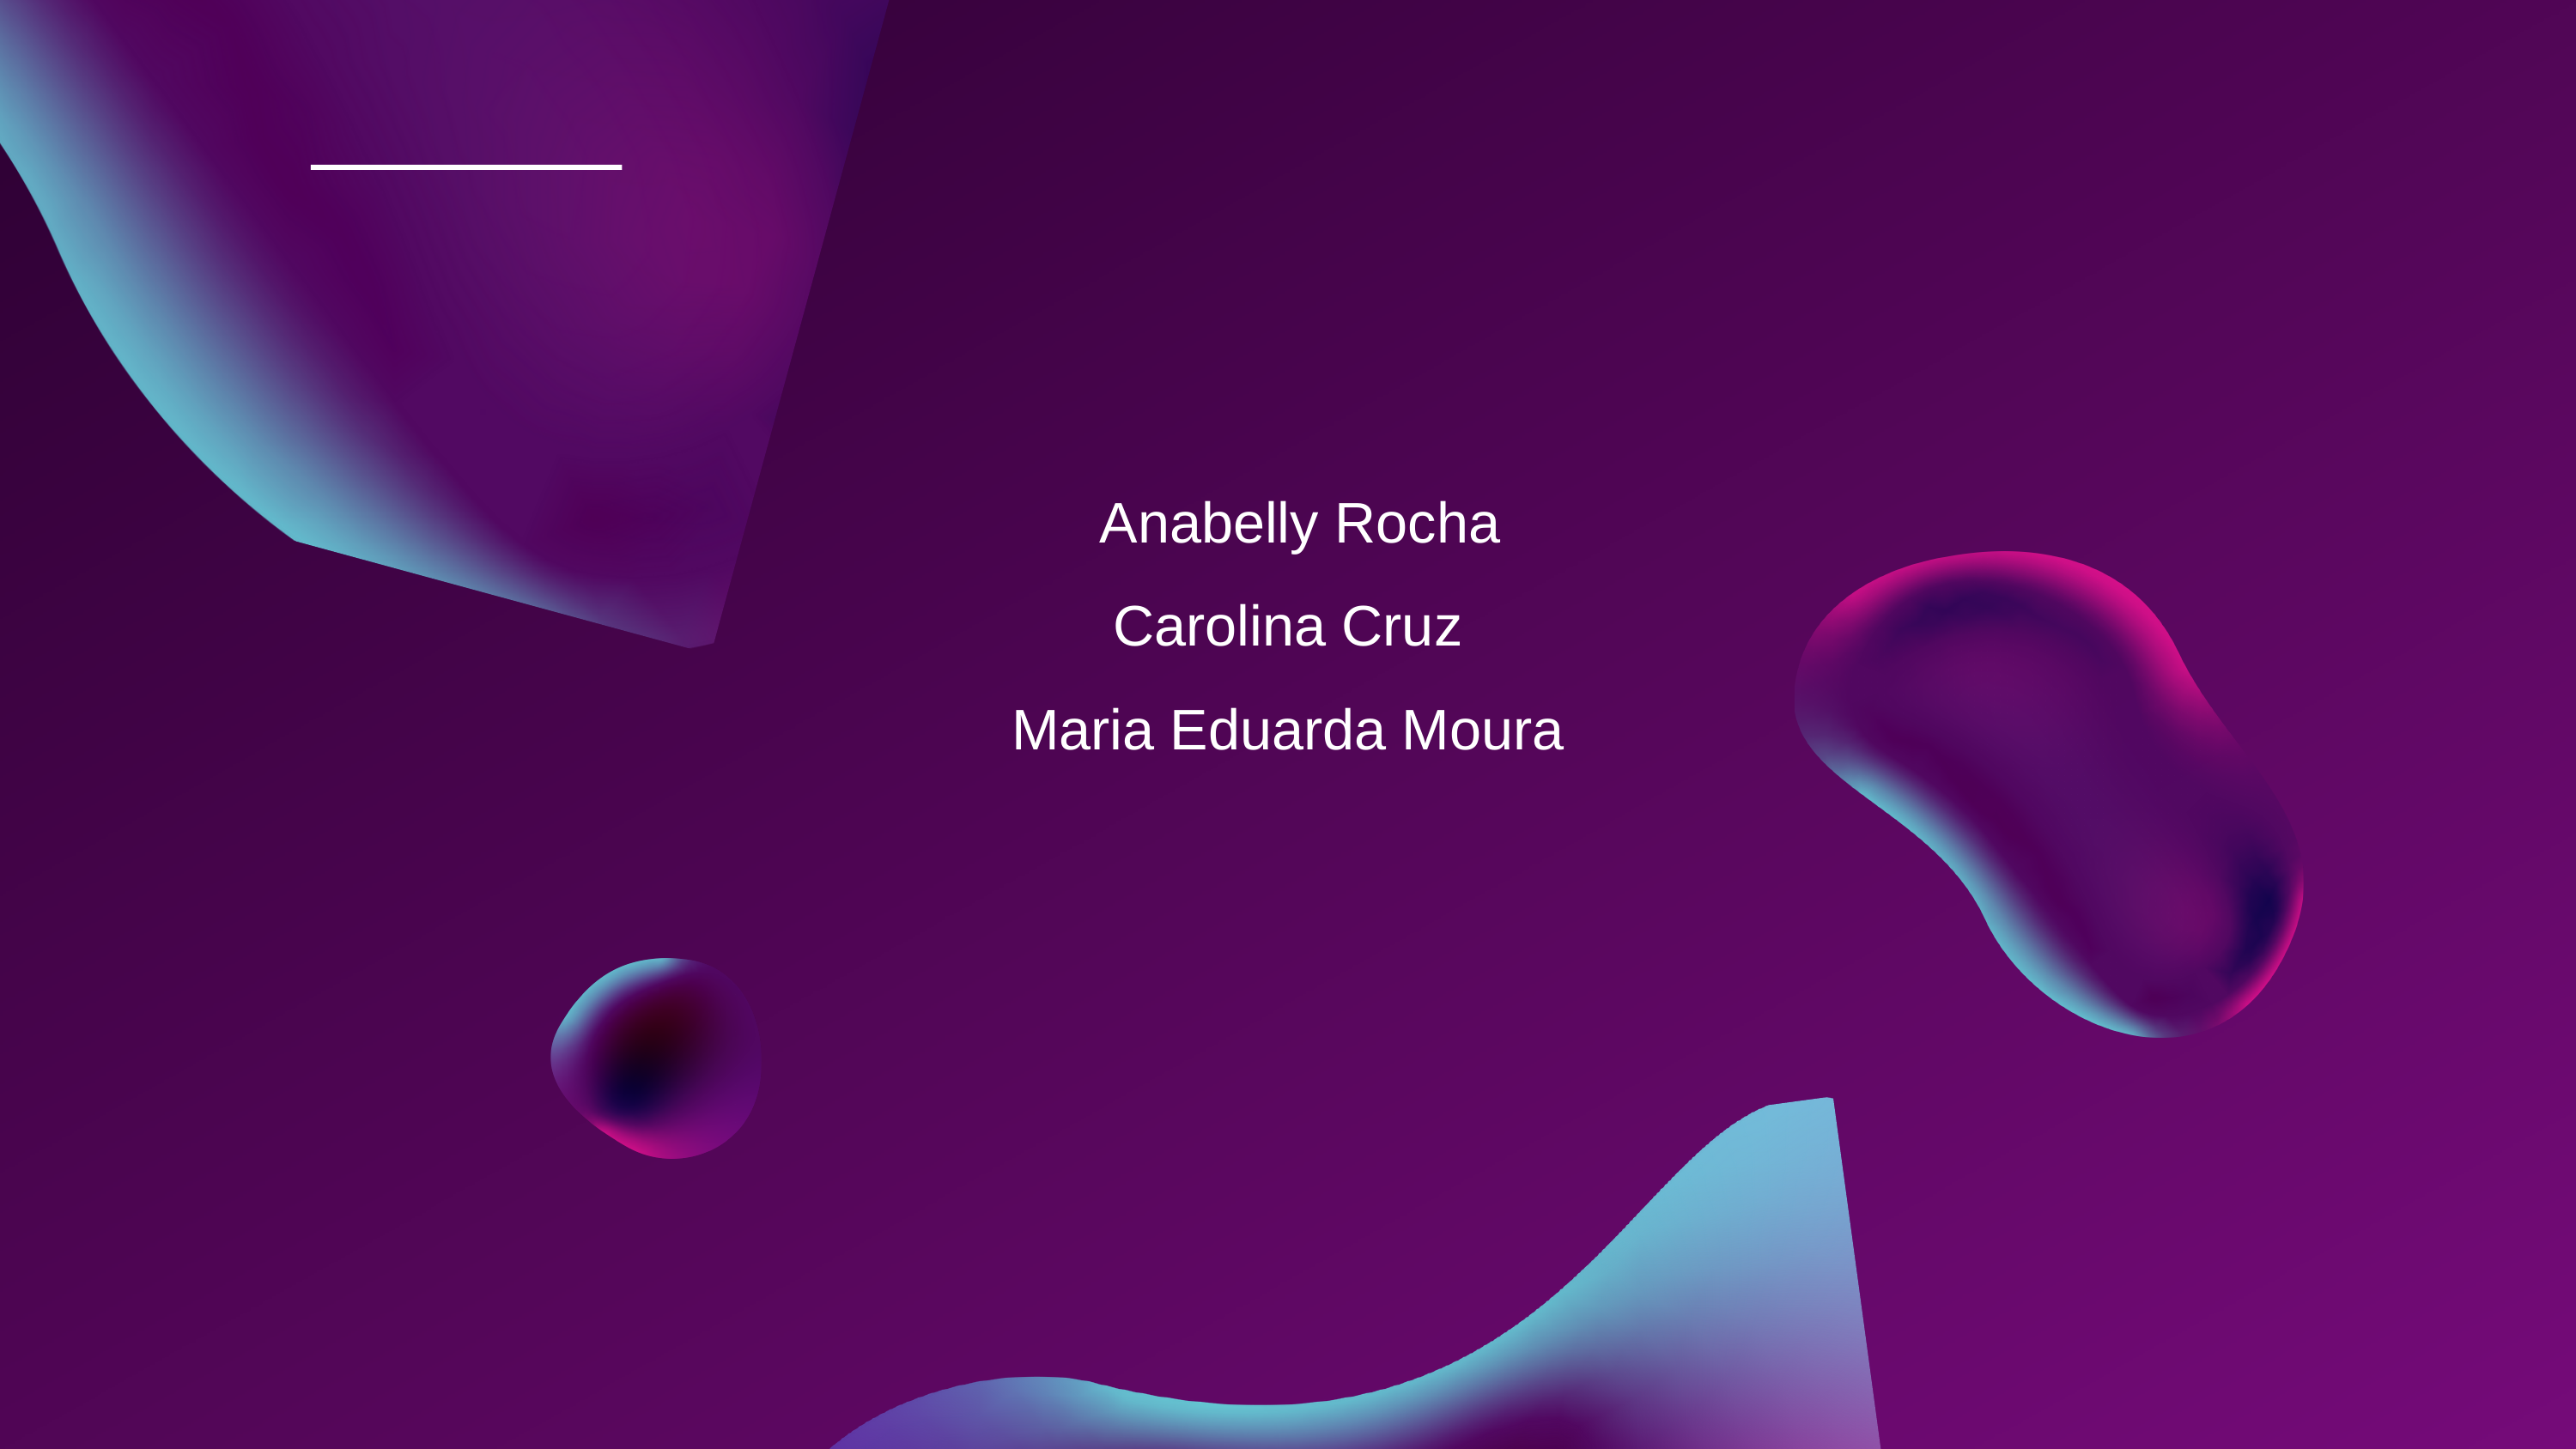

Anabelly Rocha

Carolina Cruz
Maria Eduarda Moura